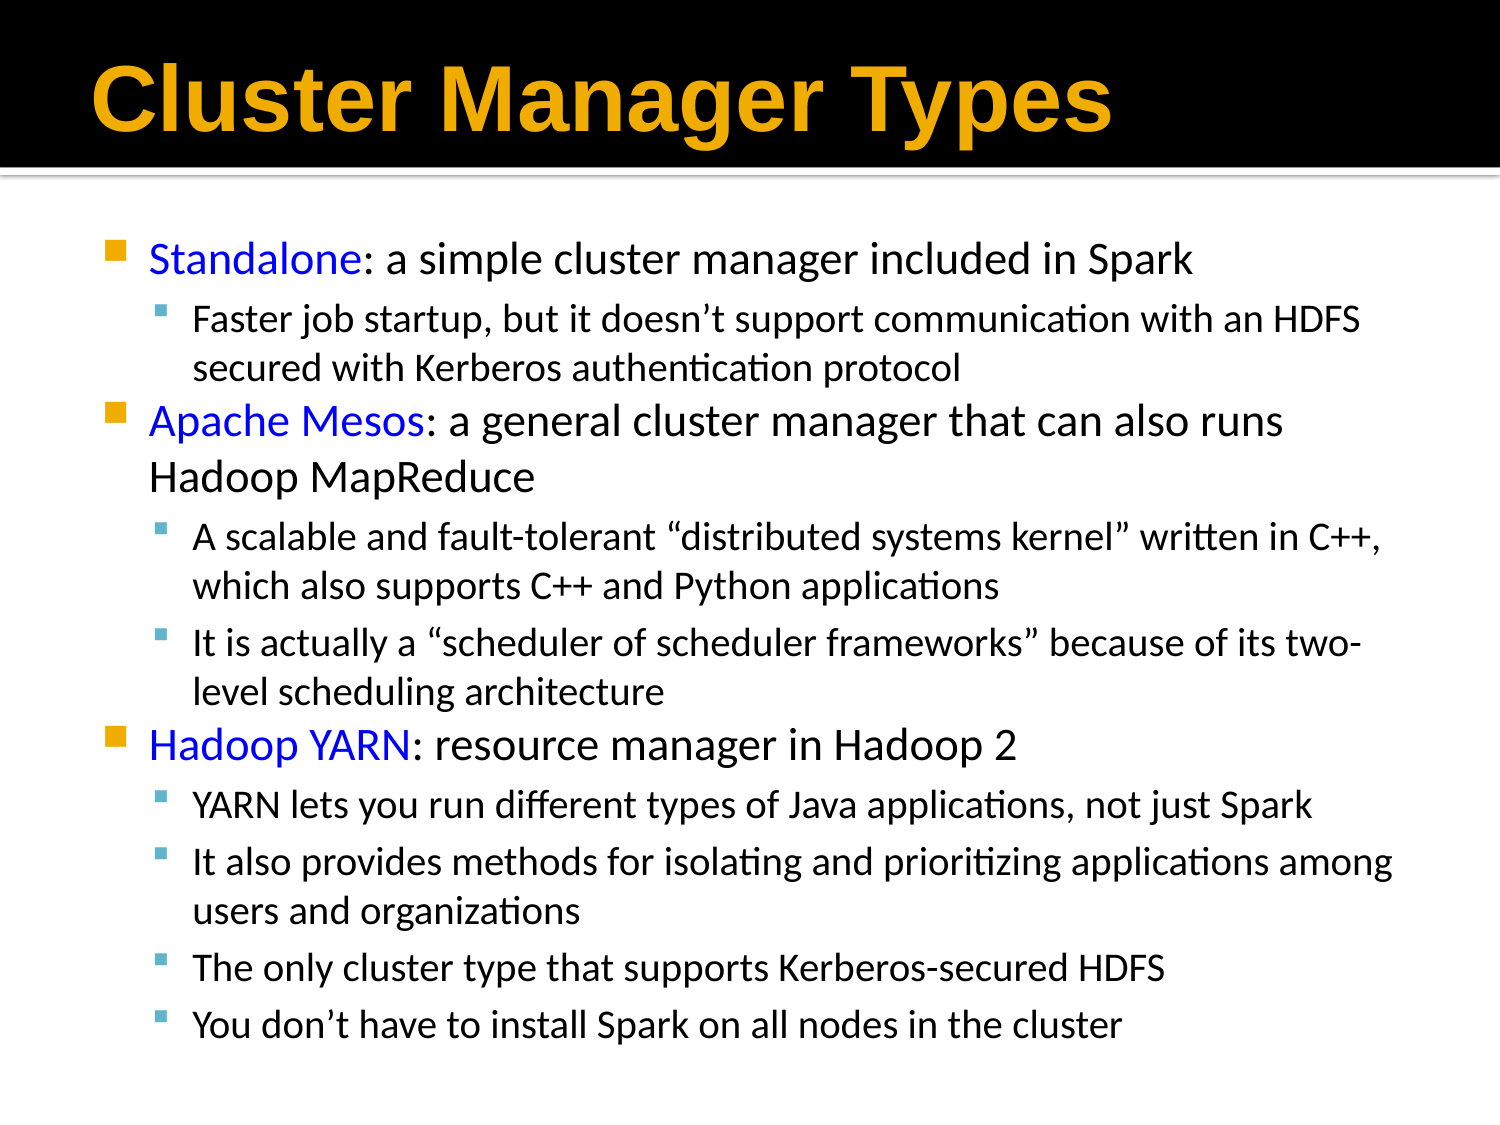

# Cluster Manager Types
Standalone: a simple cluster manager included in Spark
Faster job startup, but it doesn’t support communication with an HDFS secured with Kerberos authentication protocol
Apache Mesos: a general cluster manager that can also runs Hadoop MapReduce
A scalable and fault-tolerant “distributed systems kernel” written in C++, which also supports C++ and Python applications
It is actually a “scheduler of scheduler frameworks” because of its two-level scheduling architecture
Hadoop YARN: resource manager in Hadoop 2
YARN lets you run different types of Java applications, not just Spark
It also provides methods for isolating and prioritizing applications among users and organizations
The only cluster type that supports Kerberos-secured HDFS
You don’t have to install Spark on all nodes in the cluster